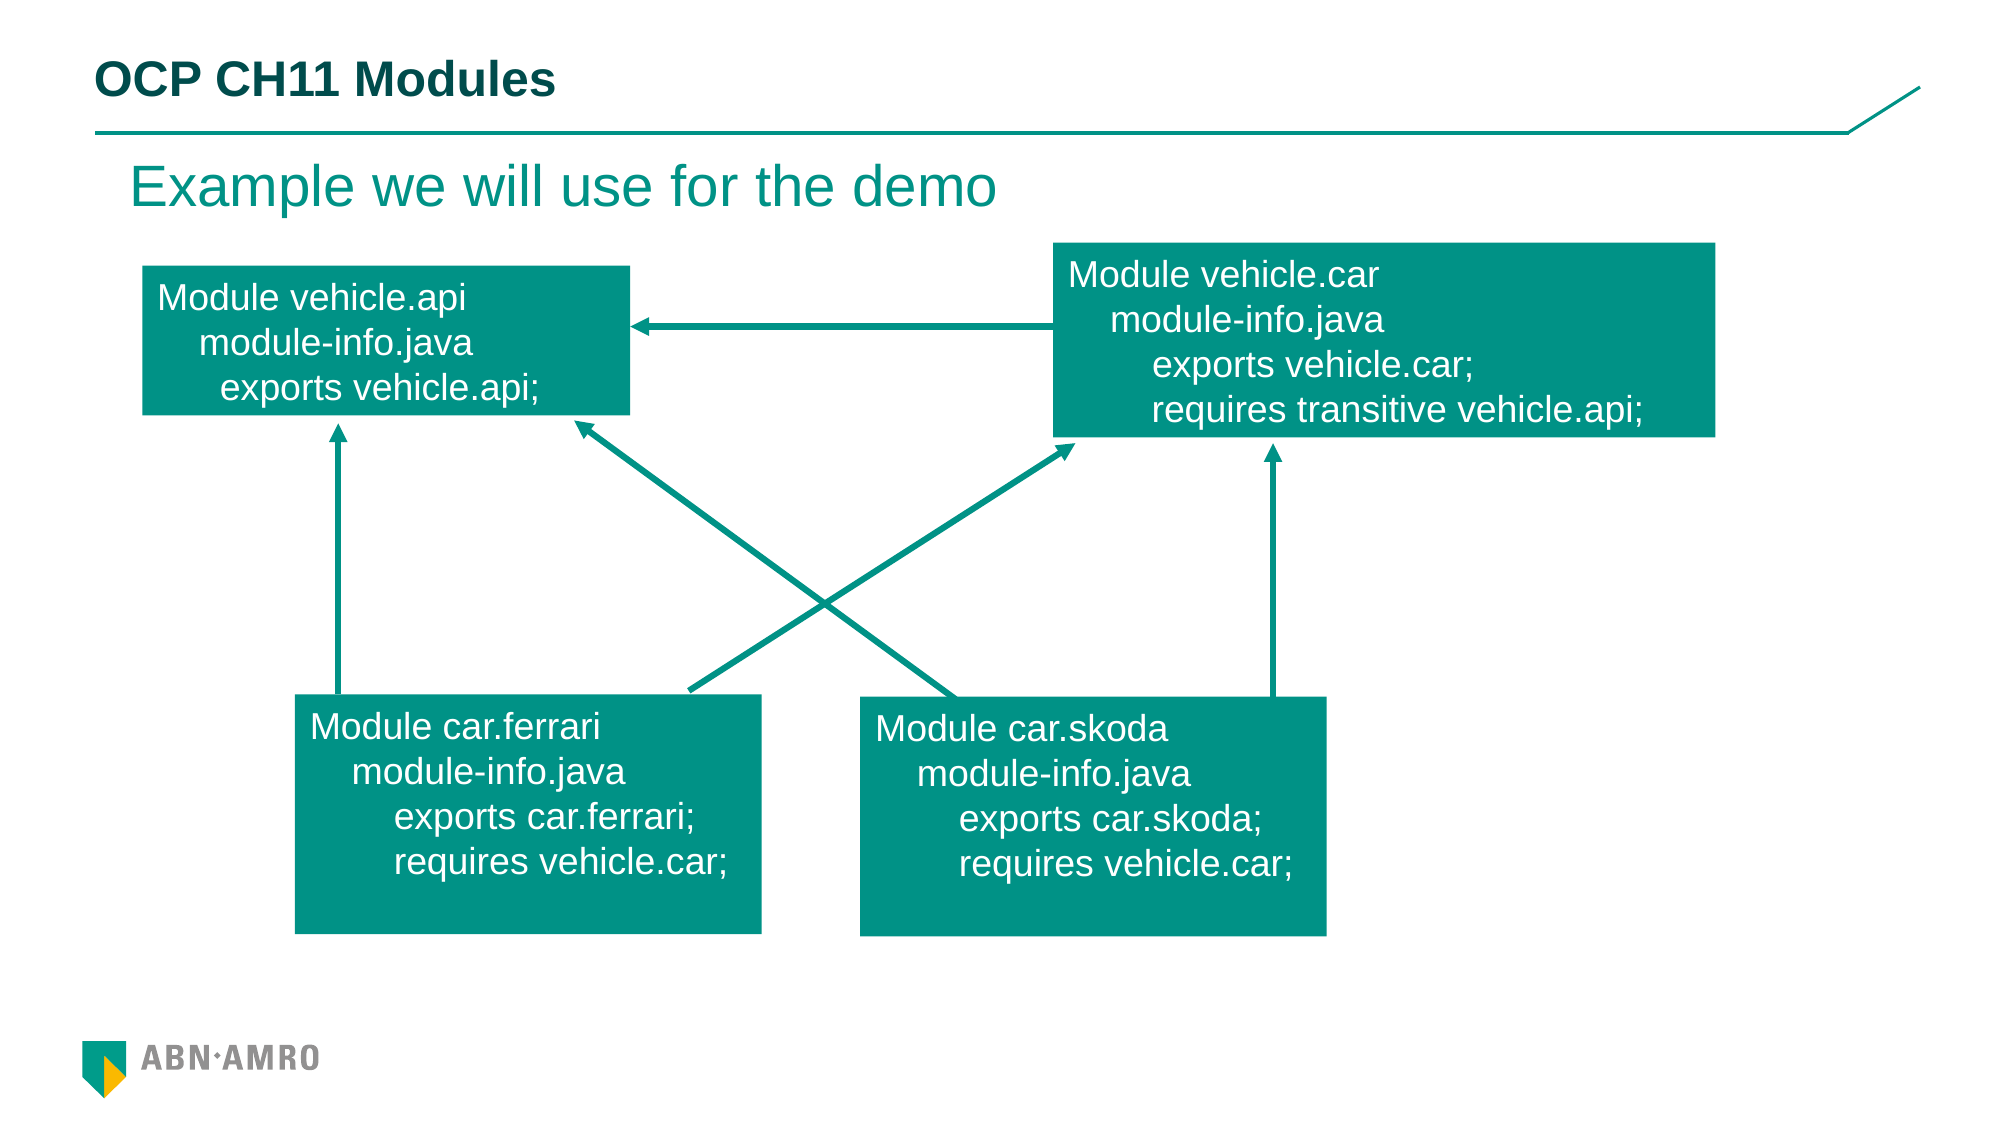

# OCP CH11 Modules
Example we will use for the demo
Module vehicle.car
    module-info.java
        exports vehicle.car;
        requires transitive vehicle.api;
Module vehicle.api
    module-info.java
      exports vehicle.api;
Module car.ferrari
    module-info.java
        exports car.ferrari;
        requires vehicle.car;
Module car.skoda
    module-info.java
        exports car.skoda;
        requires vehicle.car;